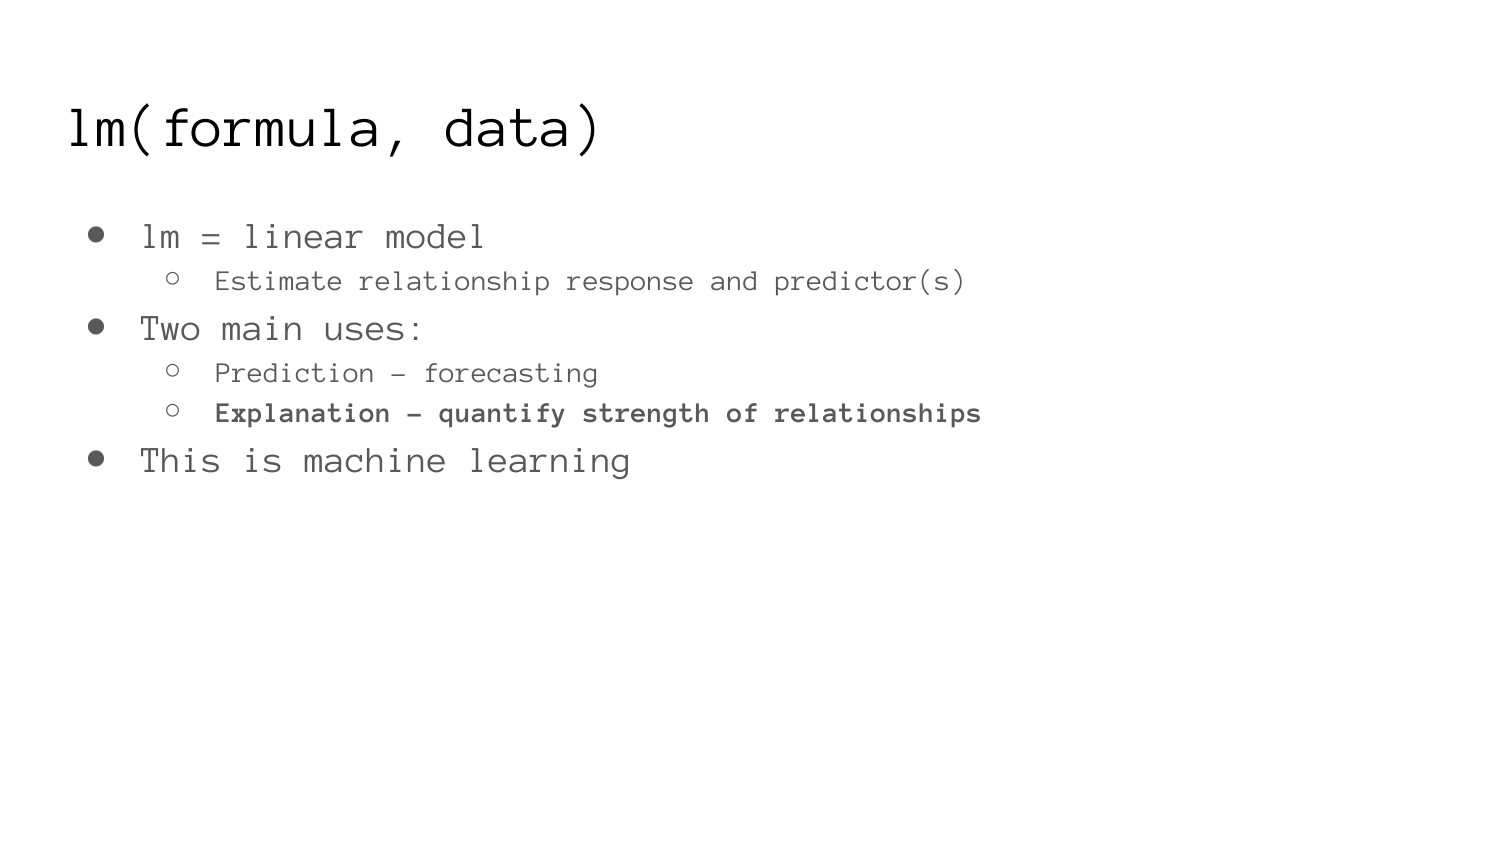

# lm(formula, data)
lm = linear model
Estimate relationship response and predictor(s)
Two main uses:
Prediction - forecasting
Explanation - quantify strength of relationships
This is machine learning